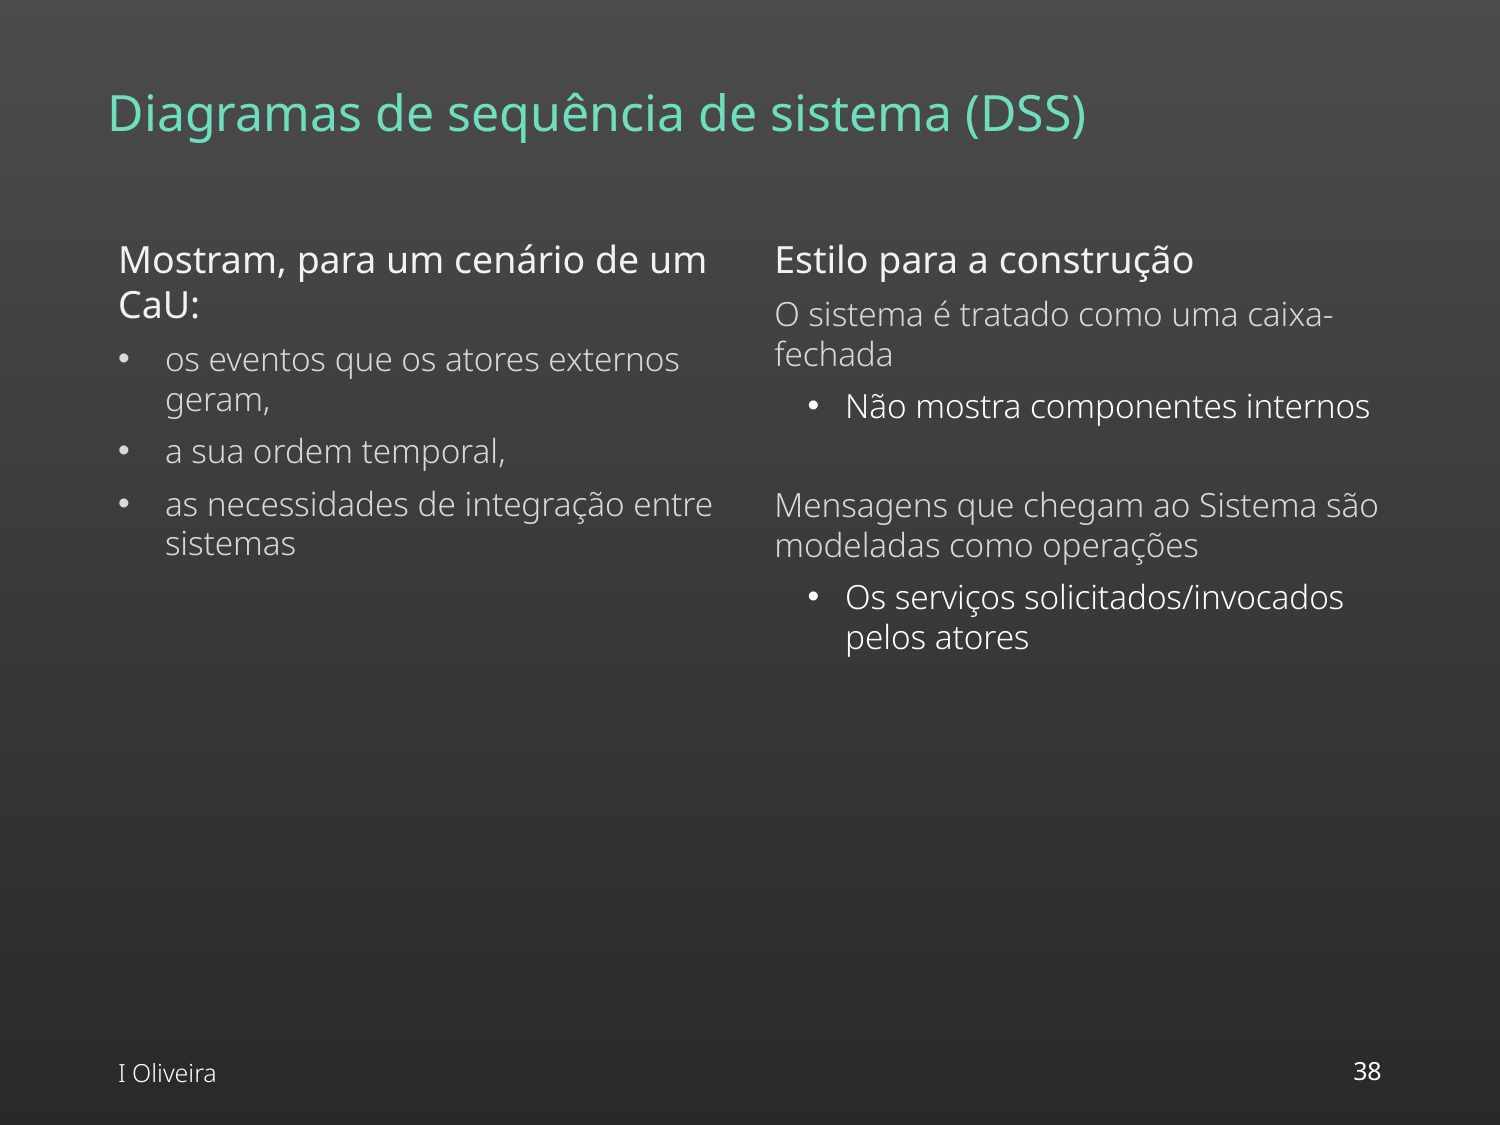

# Diagramas de sequência de sistema (DSS)
Mostram, para um cenário de um CaU:
os eventos que os atores externos geram,
a sua ordem temporal,
as necessidades de integração entre sistemas
Estilo para a construção
O sistema é tratado como uma caixa-fechada
Não mostra componentes internos

Mensagens que chegam ao Sistema são modeladas como operações
Os serviços solicitados/invocados pelos atores
I Oliveira
38